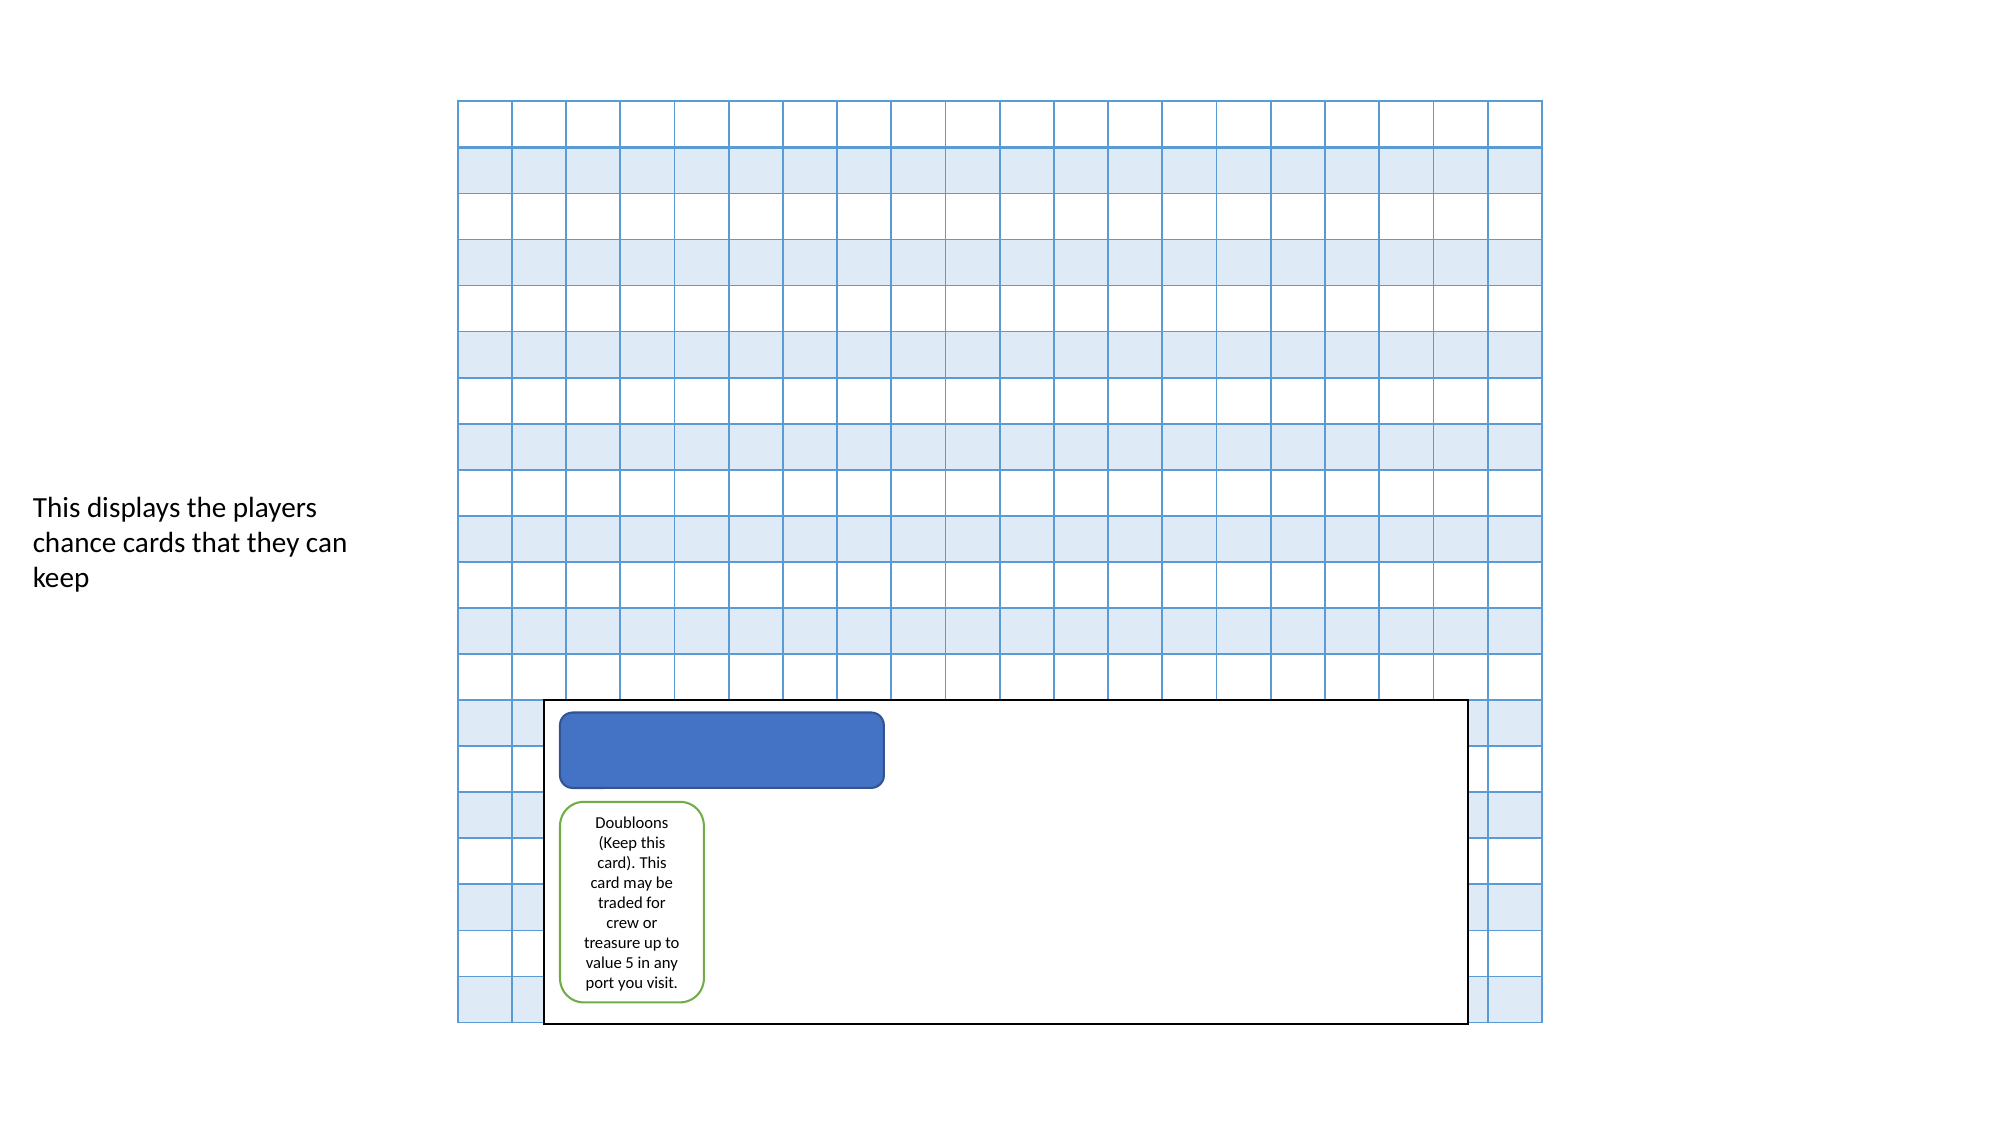

|  |  |  |  |  |  |  |  |  |  |  |  |  |  |  |  |  |  |  |  |
| --- | --- | --- | --- | --- | --- | --- | --- | --- | --- | --- | --- | --- | --- | --- | --- | --- | --- | --- | --- |
|  |  |  |  |  |  |  |  |  |  |  |  |  |  |  |  |  |  |  |  |
|  |  |  |  |  |  |  |  |  |  |  |  |  |  |  |  |  |  |  |  |
|  |  |  |  |  |  |  |  |  |  |  |  |  |  |  |  |  |  |  |  |
|  |  |  |  |  |  |  |  |  |  |  |  |  |  |  |  |  |  |  |  |
|  |  |  |  |  |  |  |  |  |  |  |  |  |  |  |  |  |  |  |  |
|  |  |  |  |  |  |  |  |  |  |  |  |  |  |  |  |  |  |  |  |
|  |  |  |  |  |  |  |  |  |  |  |  |  |  |  |  |  |  |  |  |
|  |  |  |  |  |  |  |  |  |  |  |  |  |  |  |  |  |  |  |  |
|  |  |  |  |  |  |  |  |  |  |  |  |  |  |  |  |  |  |  |  |
|  |  |  |  |  |  |  |  |  |  |  |  |  |  |  |  |  |  |  |  |
|  |  |  |  |  |  |  |  |  |  |  |  |  |  |  |  |  |  |  |  |
|  |  |  |  |  |  |  |  |  |  |  |  |  |  |  |  |  |  |  |  |
|  |  |  |  |  |  |  |  |  |  |  |  |  |  |  |  |  |  |  |  |
|  |  |  |  |  |  |  |  |  |  |  |  |  |  |  |  |  |  |  |  |
|  |  |  |  |  |  |  |  |  |  |  |  |  |  |  |  |  |  |  |  |
|  |  |  |  |  |  |  |  |  |  |  |  |  |  |  |  |  |  |  |  |
|  |  |  |  |  |  |  |  |  |  |  |  |  |  |  |  |  |  |  |  |
|  |  |  |  |  |  |  |  |  |  |  |  |  |  |  |  |  |  |  |  |
|  |  |  |  |  |  |  |  |  |  |  |  |  |  |  |  |  |  |  |  |

This displays the players chance cards that they can keep

Doubloons (Keep this card). This card may be traded for crew or treasure up to value 5 in any port you visit.